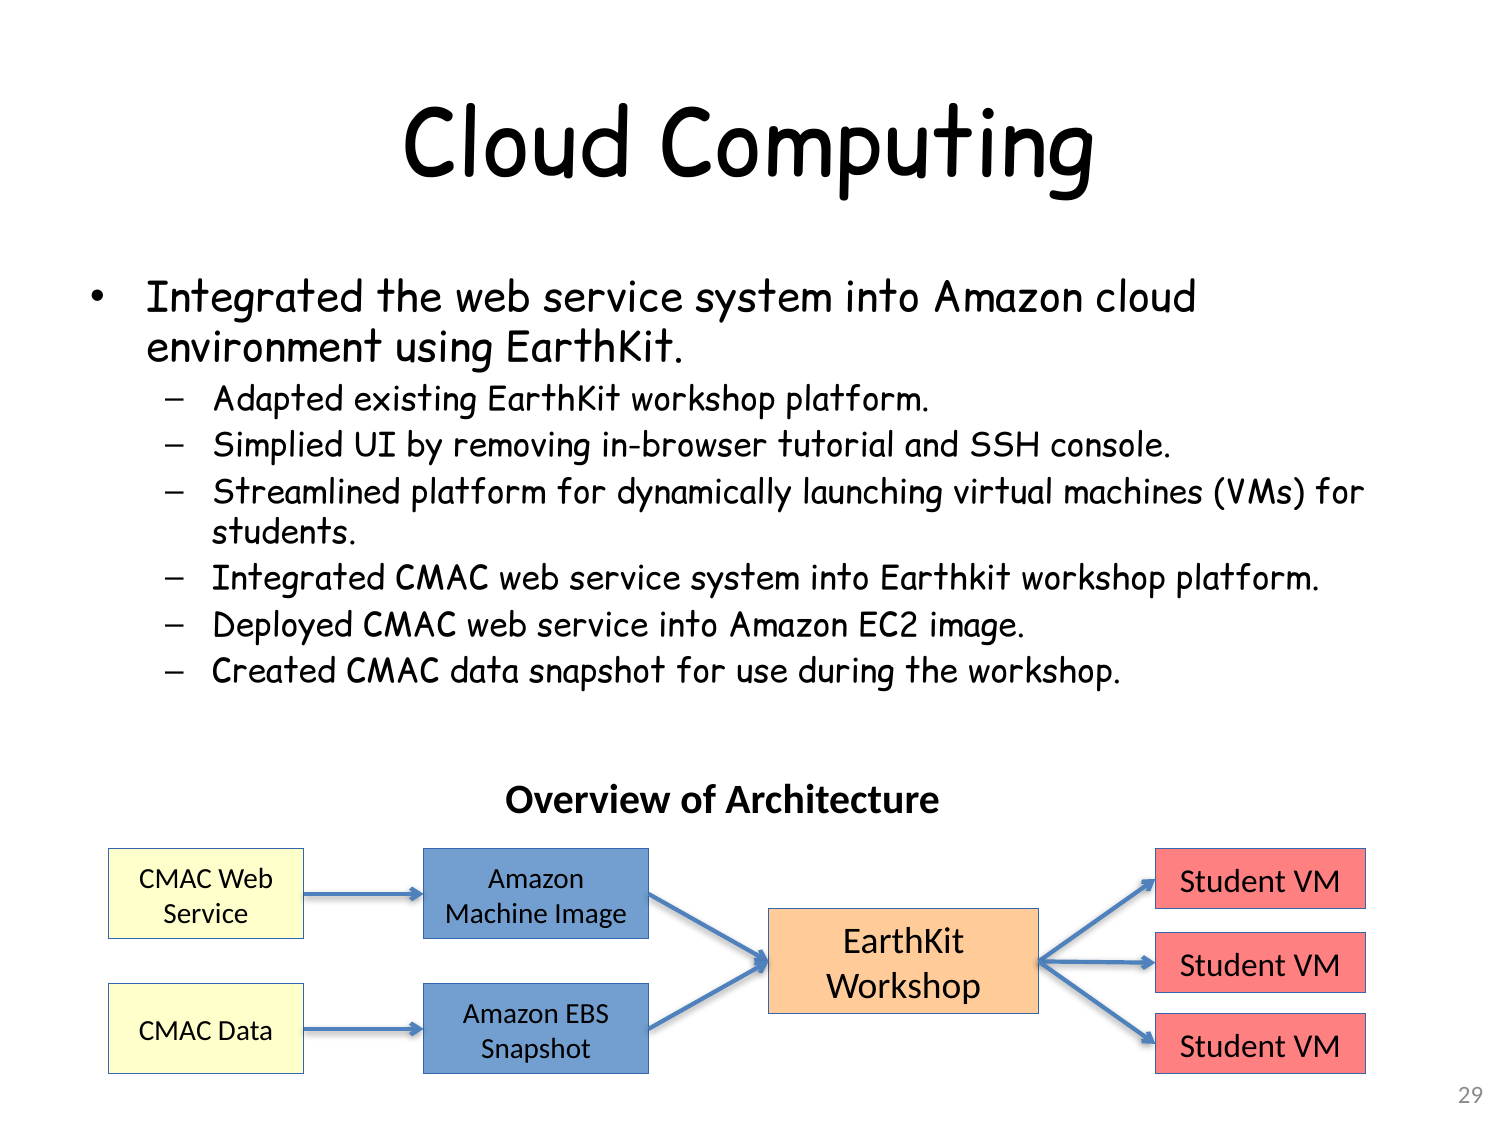

# Cloud Computing
Integrated the web service system into Amazon cloud environment using EarthKit.
Adapted existing EarthKit workshop platform.
Simplied UI by removing in-browser tutorial and SSH console.
Streamlined platform for dynamically launching virtual machines (VMs) for students.
Integrated CMAC web service system into Earthkit workshop platform.
Deployed CMAC web service into Amazon EC2 image.
Created CMAC data snapshot for use during the workshop.
Overview of Architecture
CMAC Web
Service
Amazon
Machine Image
Student VM
EarthKit
Workshop
Student VM
CMAC Data
Amazon EBS
Snapshot
Student VM
29